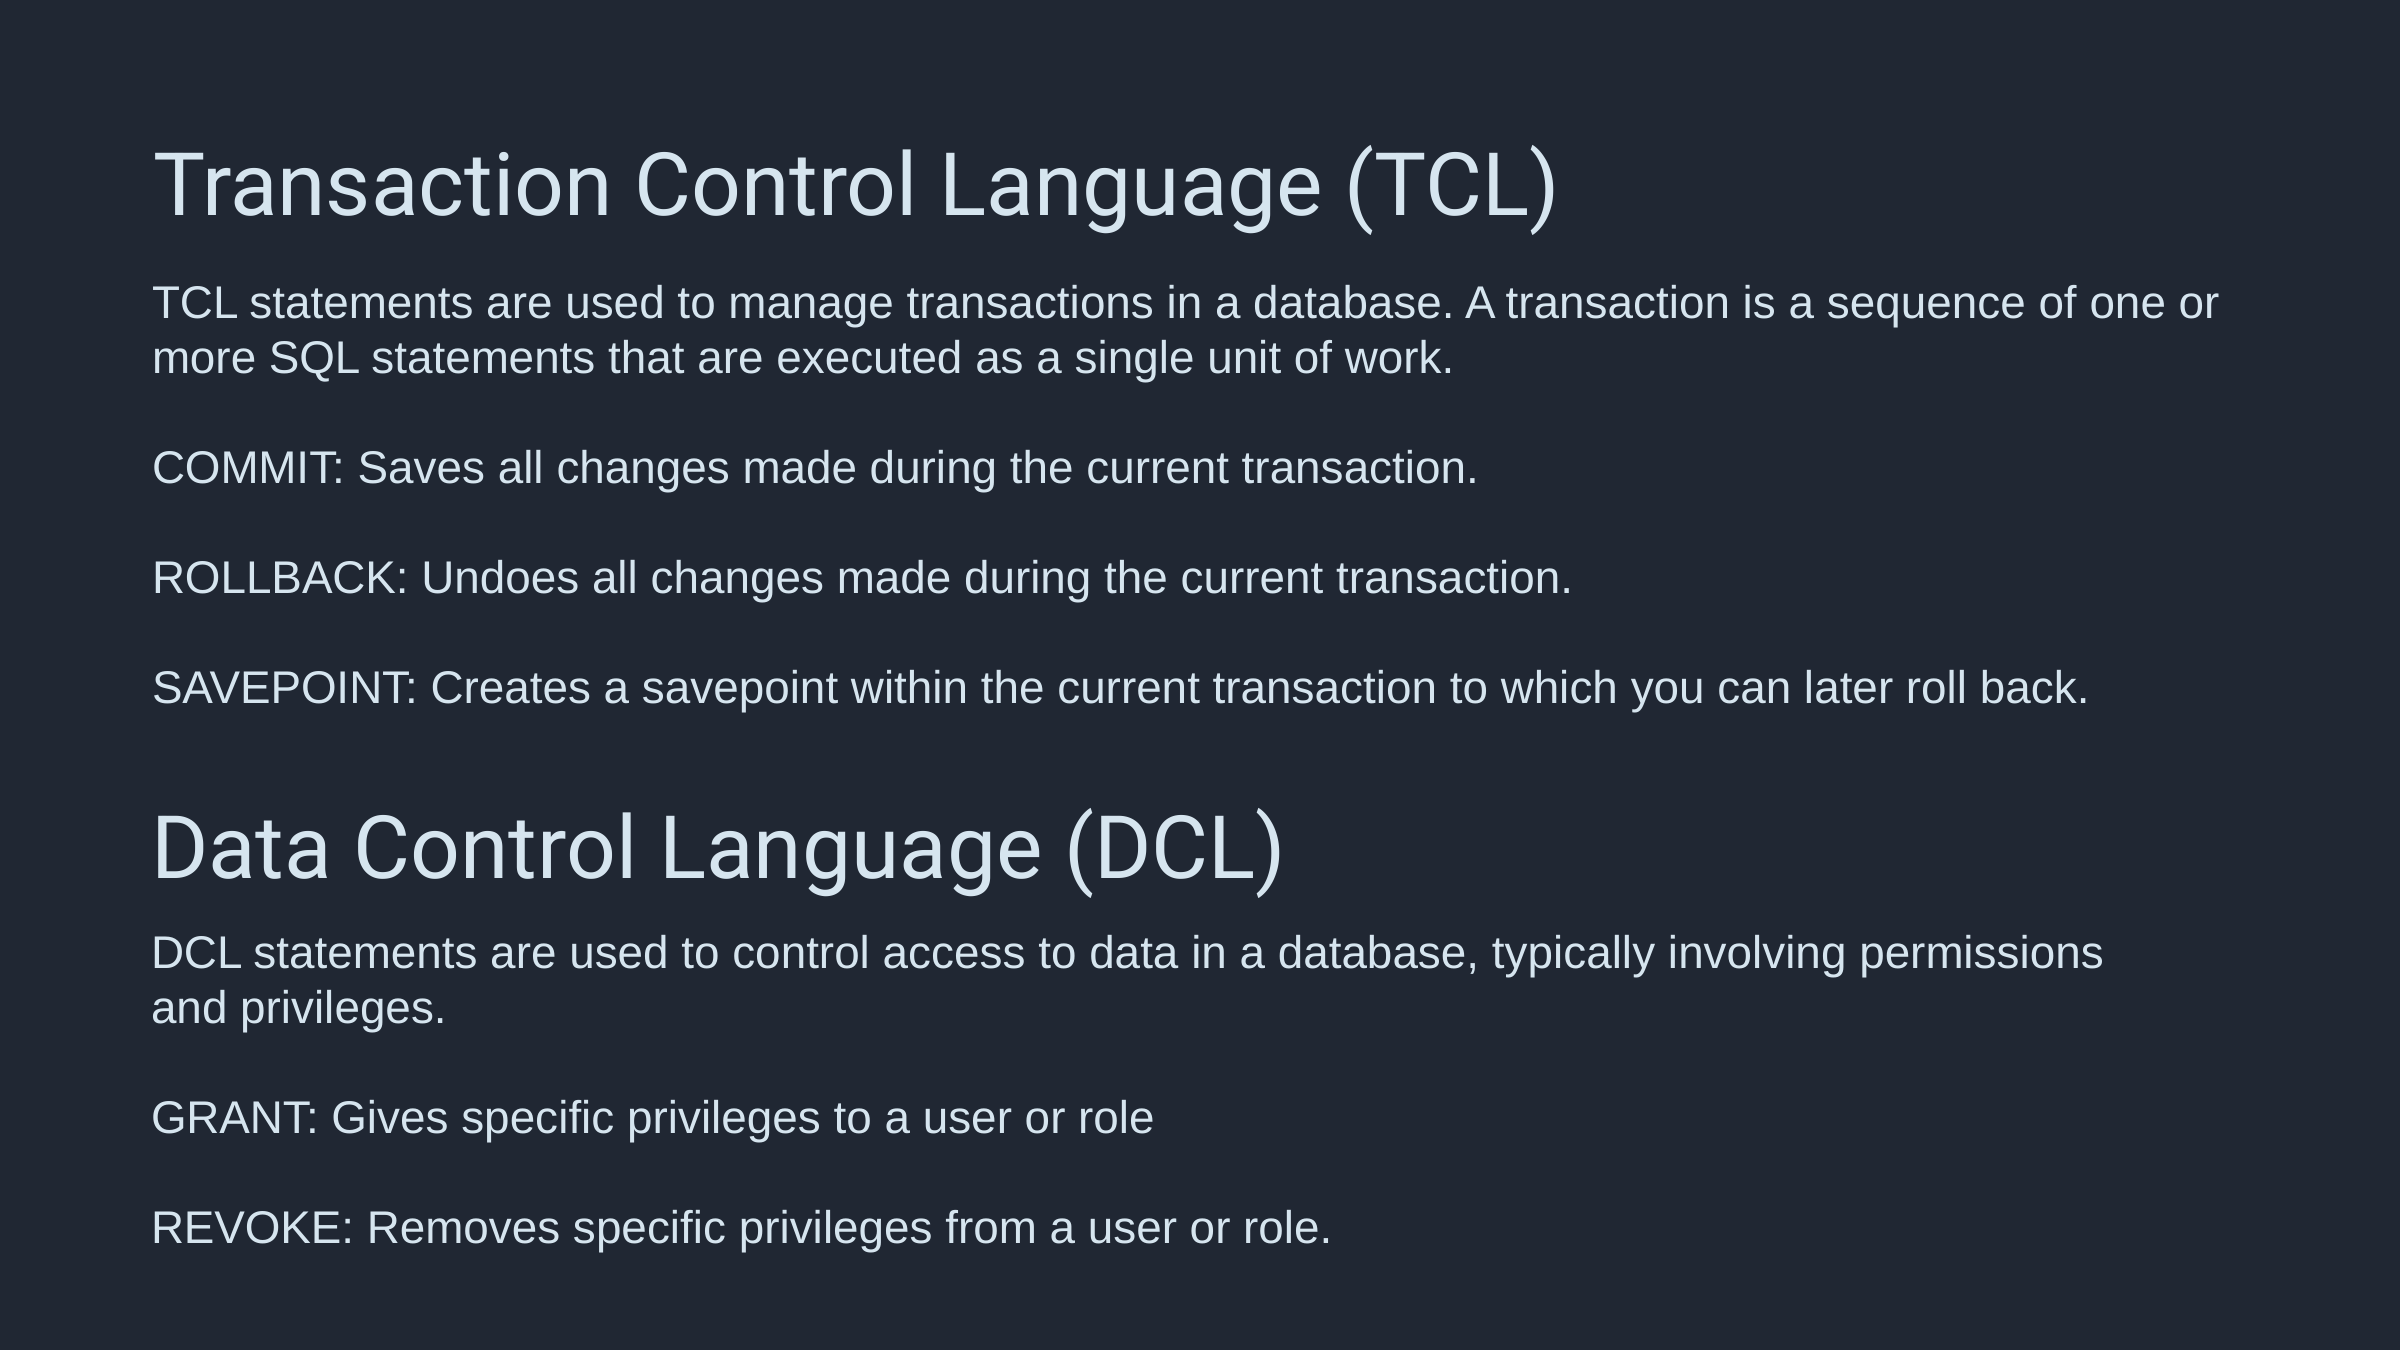

Transaction Control Language (TCL)
TCL statements are used to manage transactions in a database. A transaction is a sequence of one or more SQL statements that are executed as a single unit of work.

COMMIT: Saves all changes made during the current transaction.

ROLLBACK: Undoes all changes made during the current transaction.

SAVEPOINT: Creates a savepoint within the current transaction to which you can later roll back.
Data Control Language (DCL)
DCL statements are used to control access to data in a database, typically involving permissions and privileges.

GRANT: Gives specific privileges to a user or role

REVOKE: Removes specific privileges from a user or role.